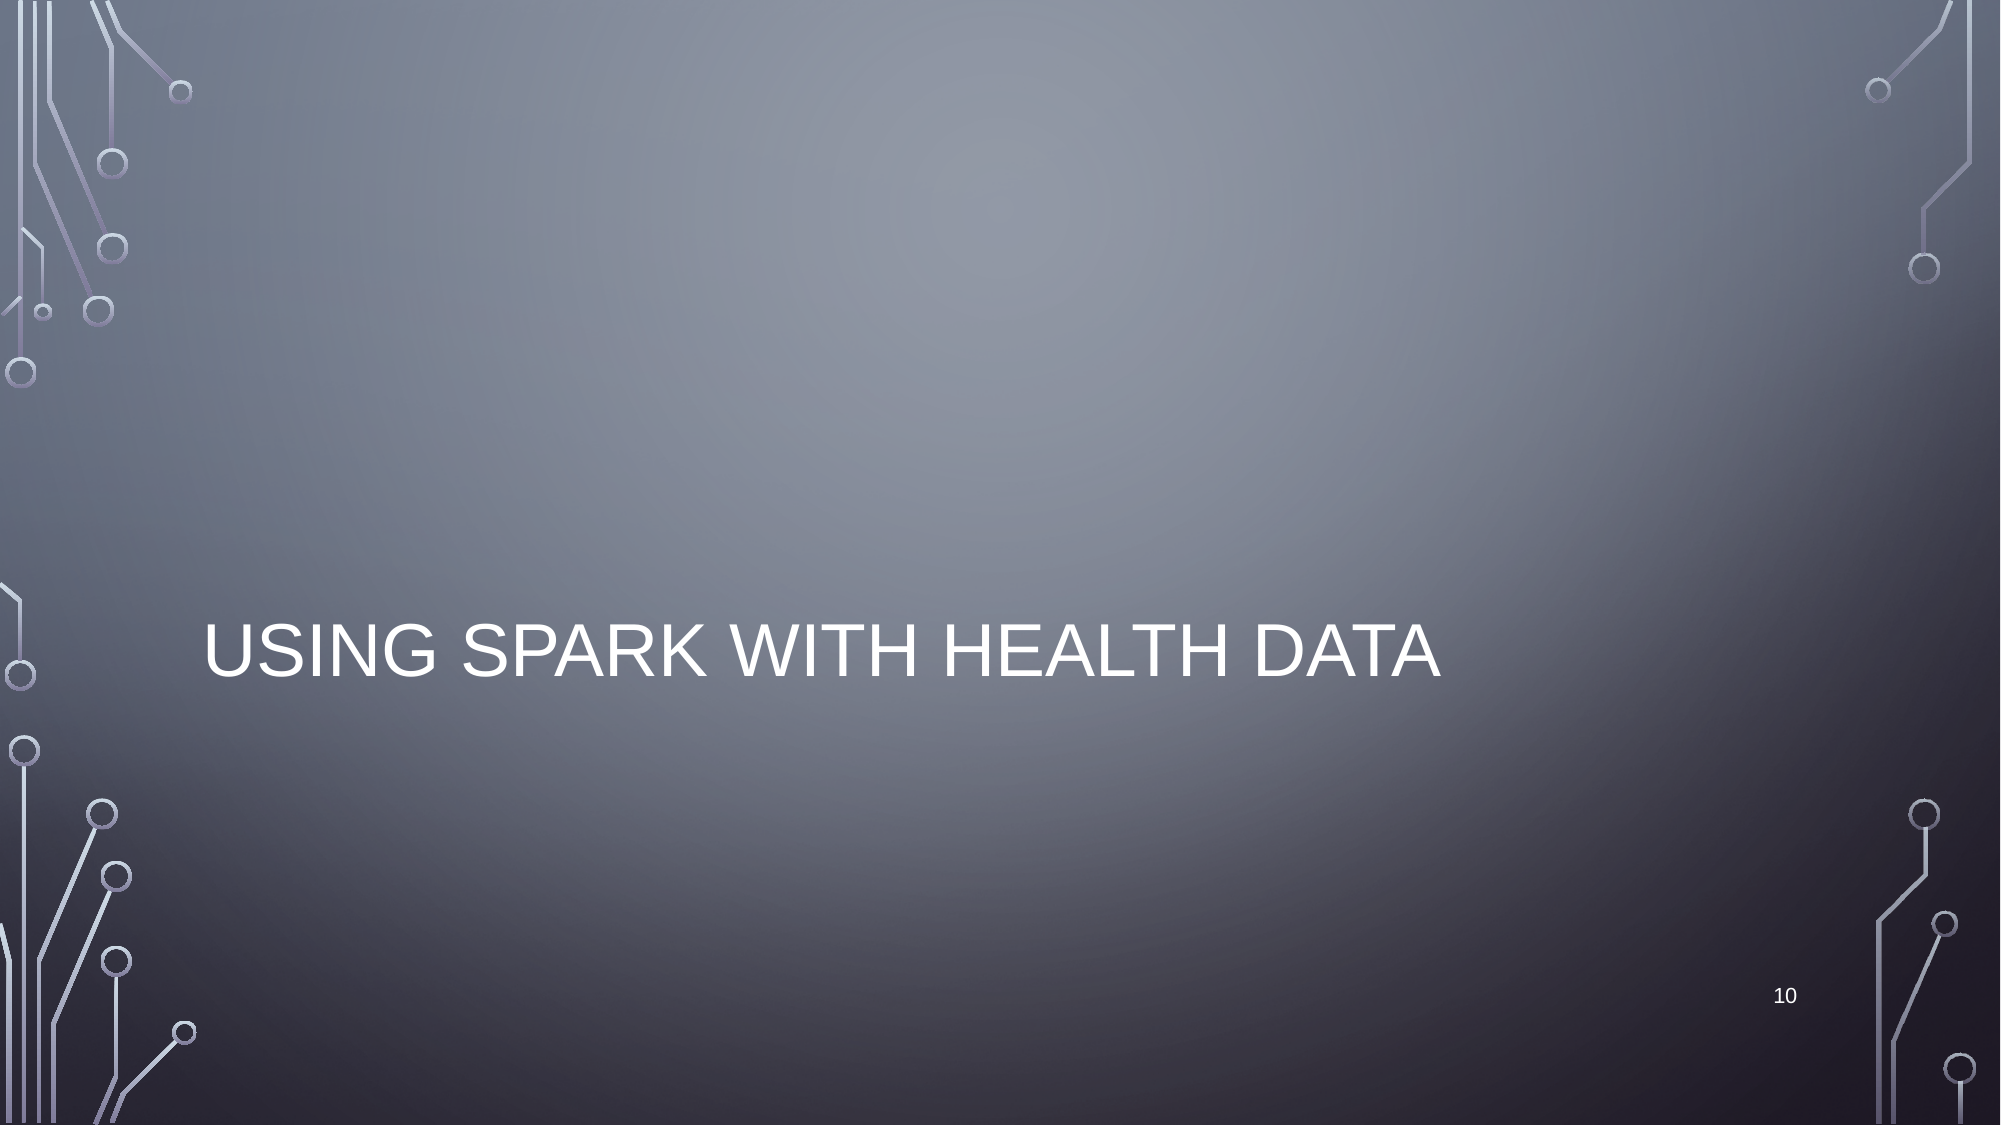

# Using Spark WITH Health Data

10